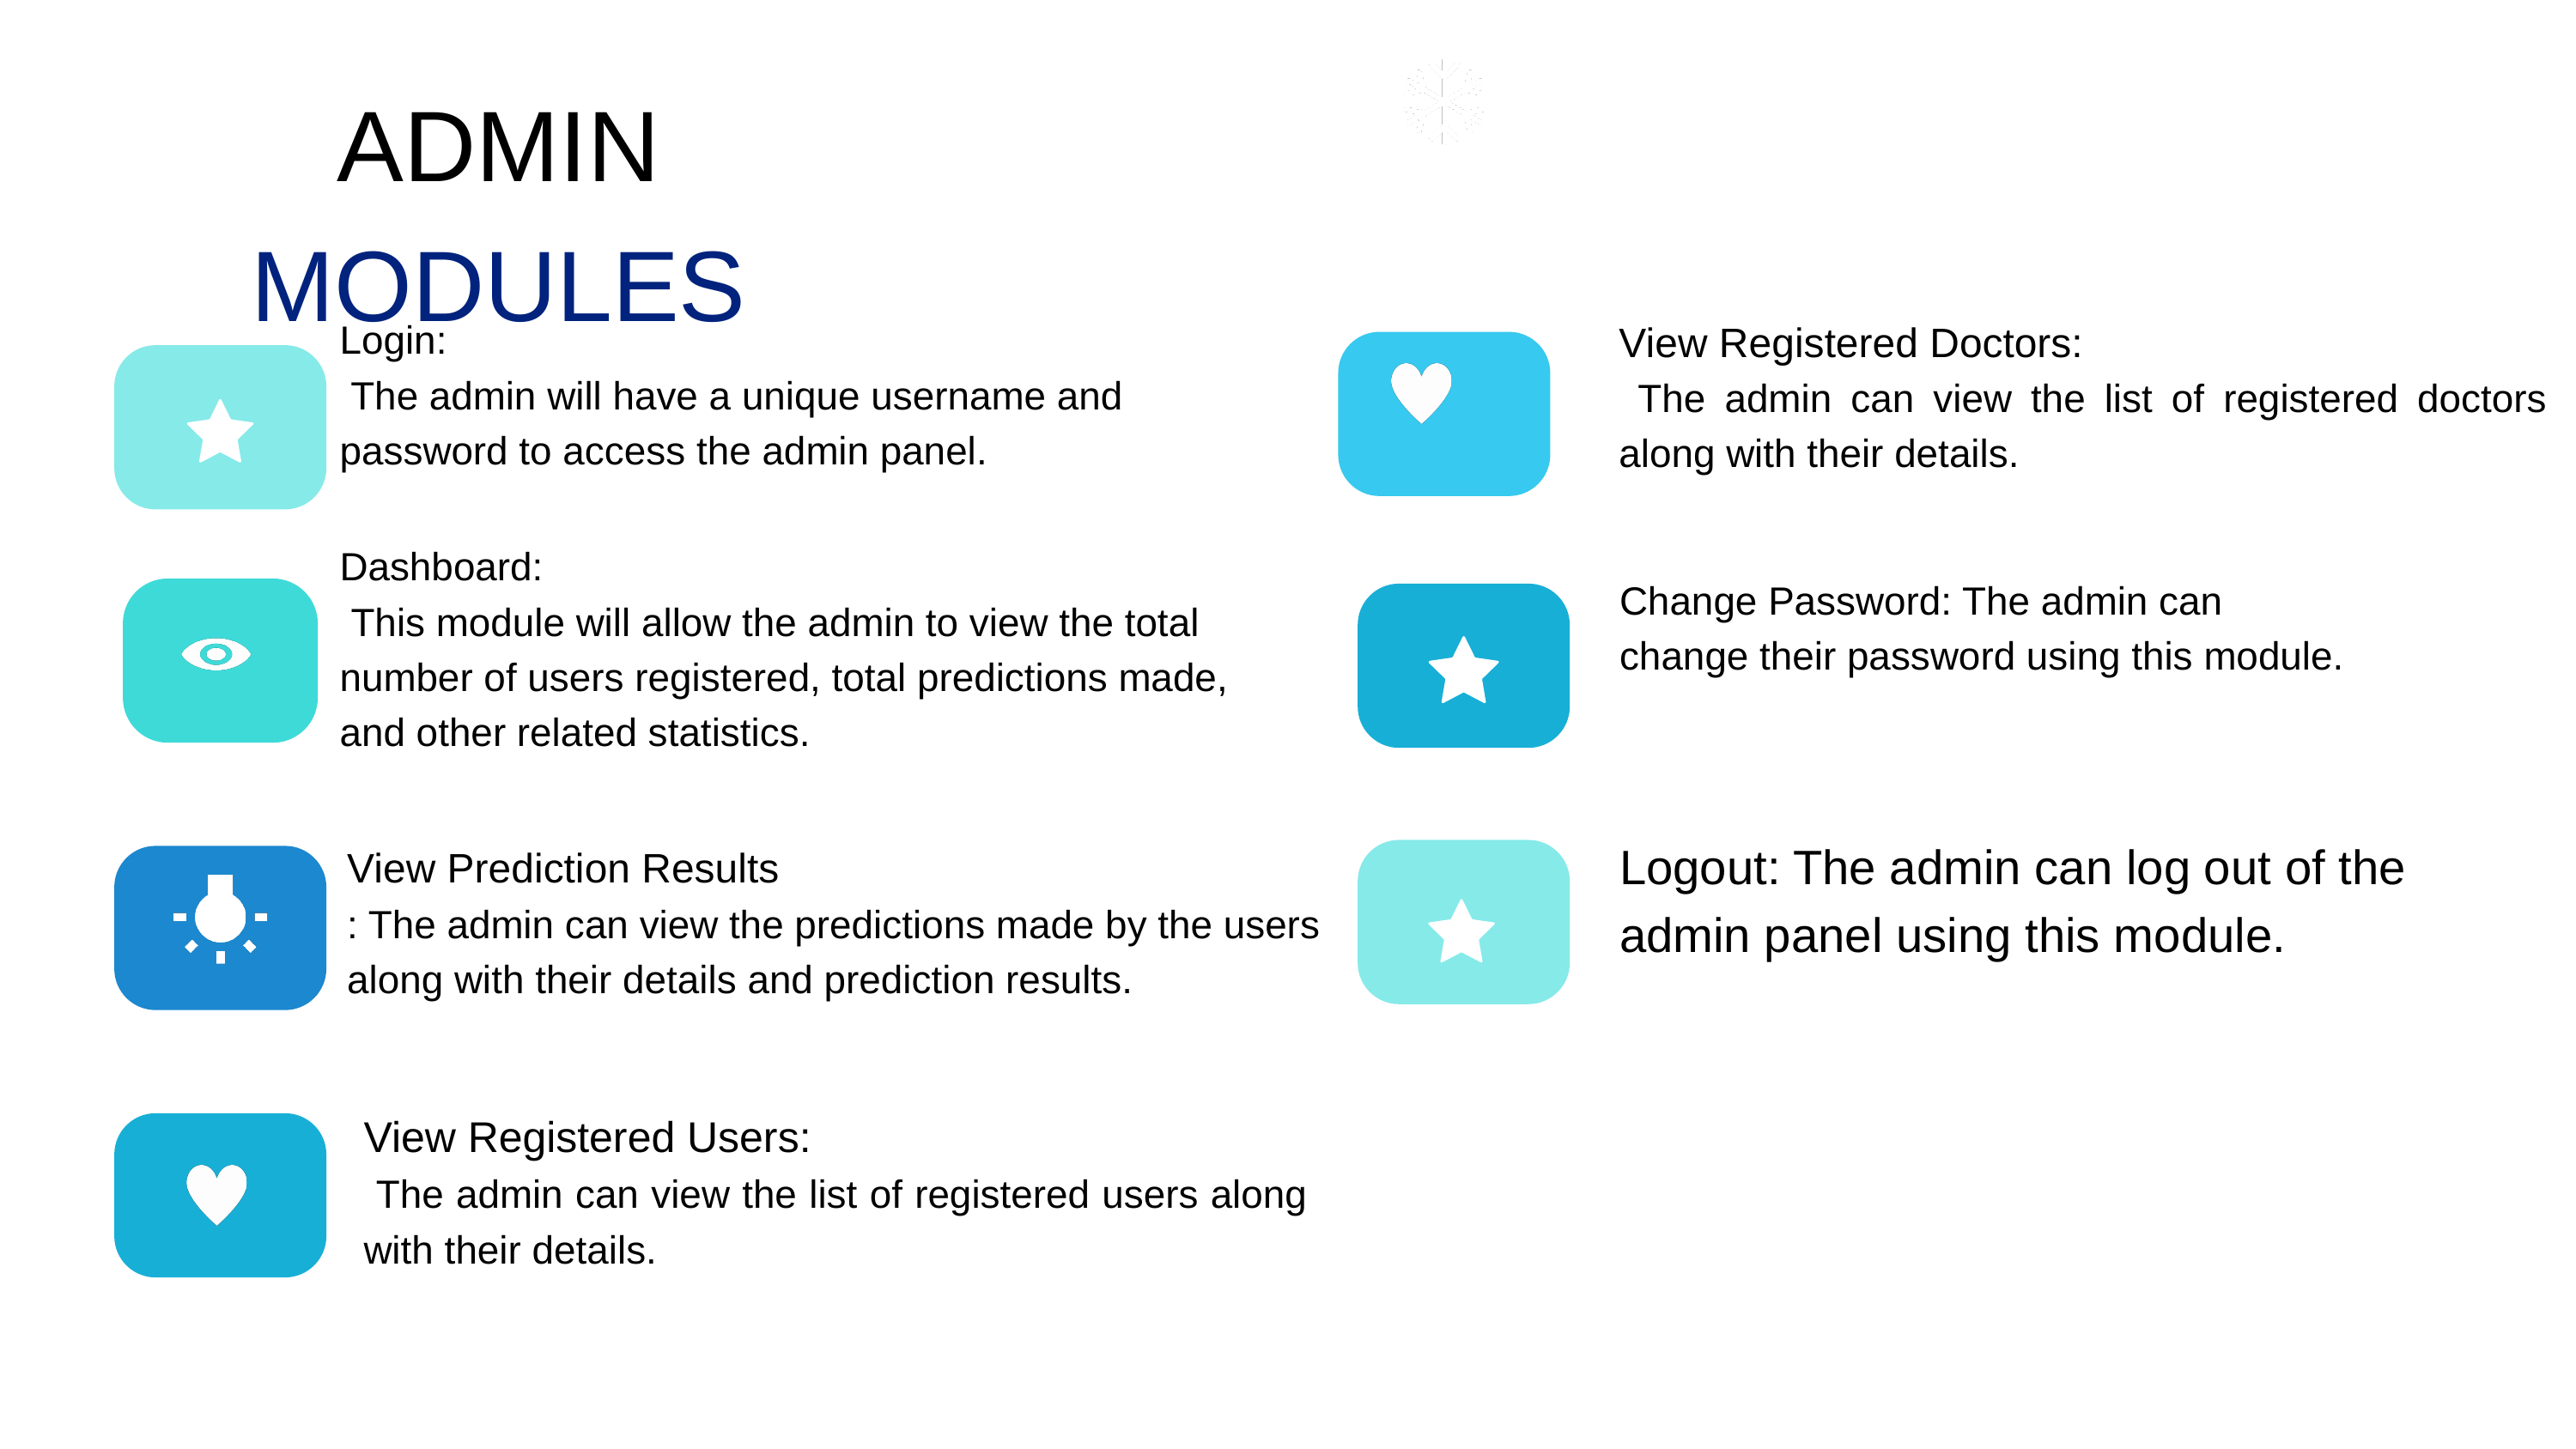

ADMIN MODULES
Login:
 The admin will have a unique username and password to access the admin panel.
View Registered Doctors:
 The admin can view the list of registered doctors along with their details.

Dashboard:
 This module will allow the admin to view the total number of users registered, total predictions made, and other related statistics.
Change Password: The admin can change their password using this module.

Logout: The admin can log out of the admin panel using this module.
View Prediction Results
: The admin can view the predictions made by the users along with their details and prediction results.

View Registered Users:
 The admin can view the list of registered users along with their details.